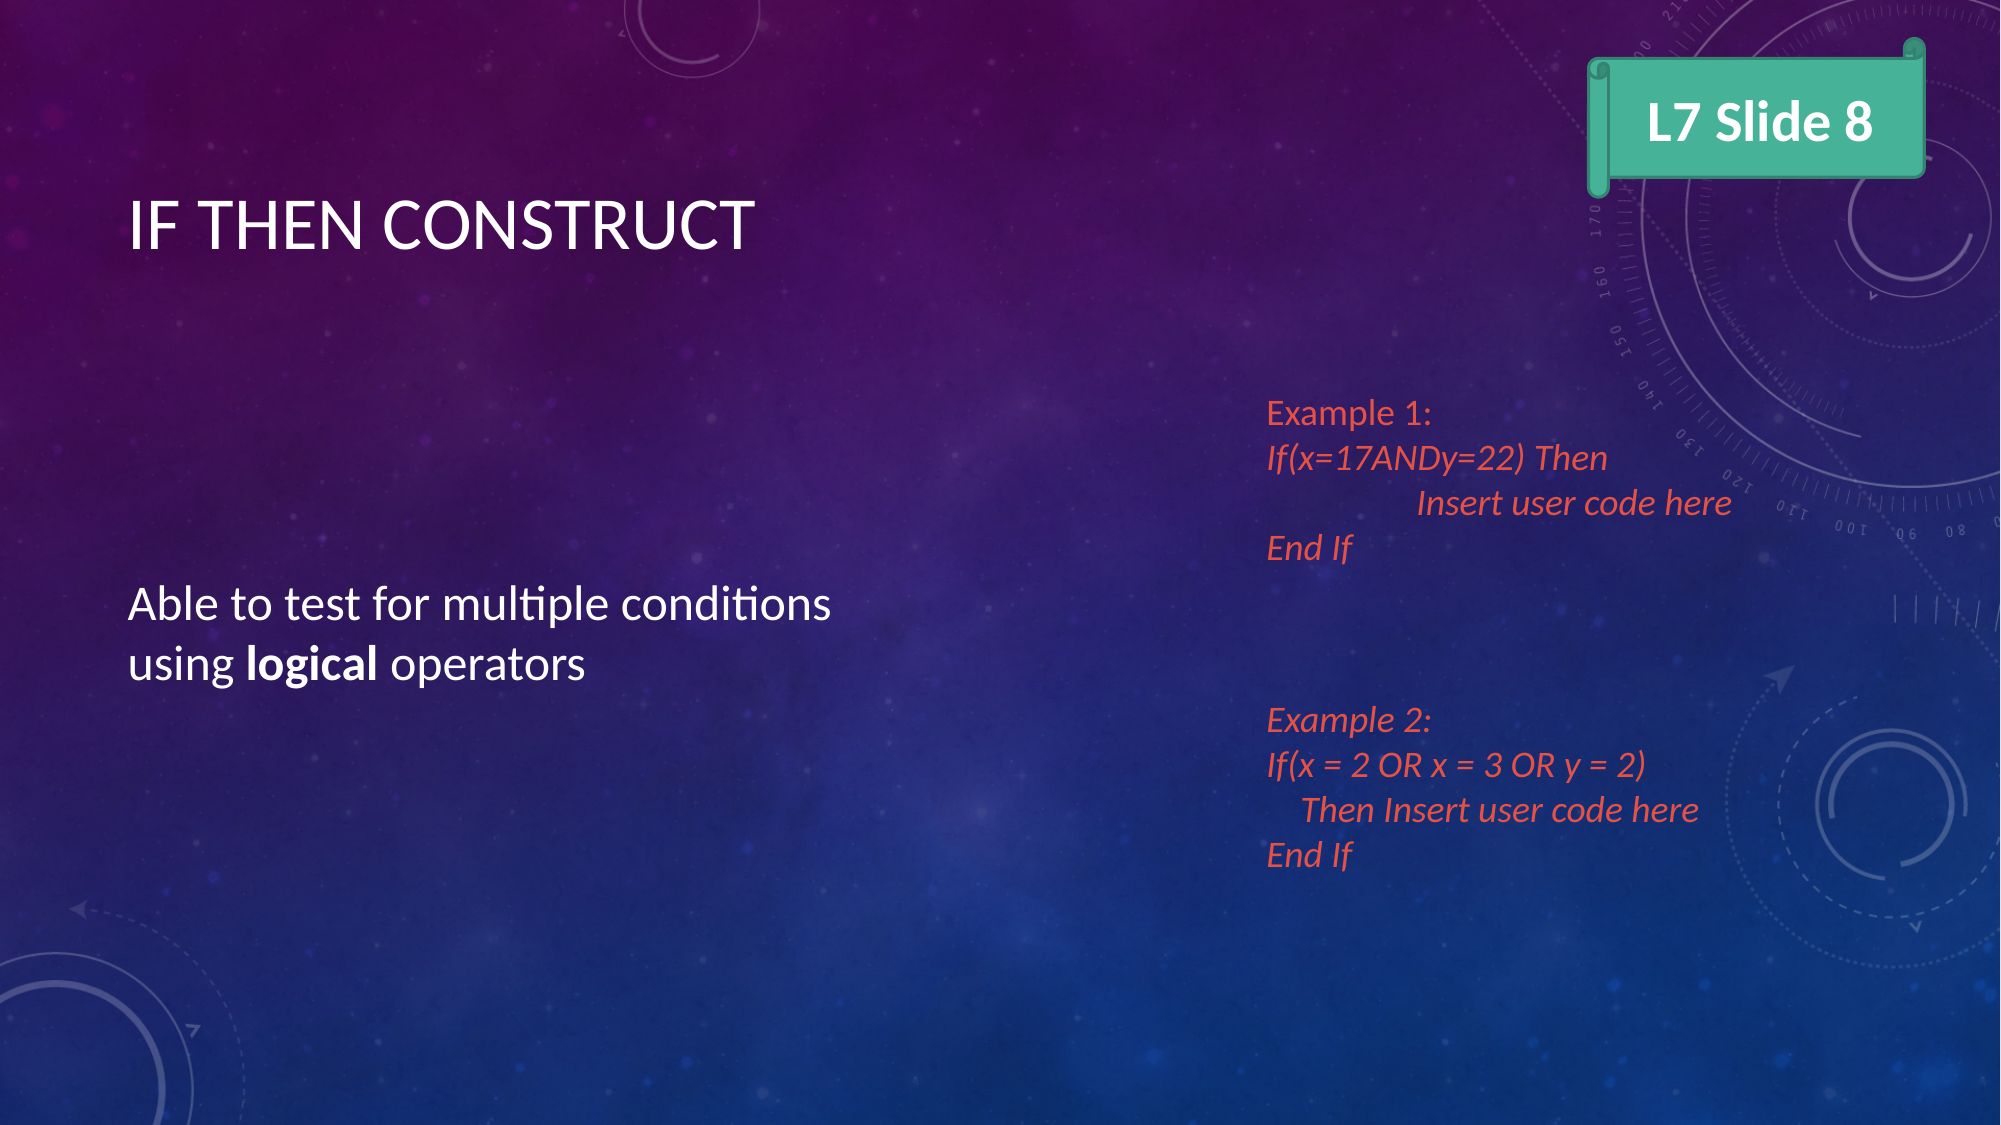

L7 Slide 8
# IF then construct
Able to test for multiple conditions using logical operators

Example 1:
If(x=17ANDy=22) Then
	Insert user code here
End If
Example 2:
If(x = 2 OR x = 3 OR y = 2)
    Then Insert user code here
End If